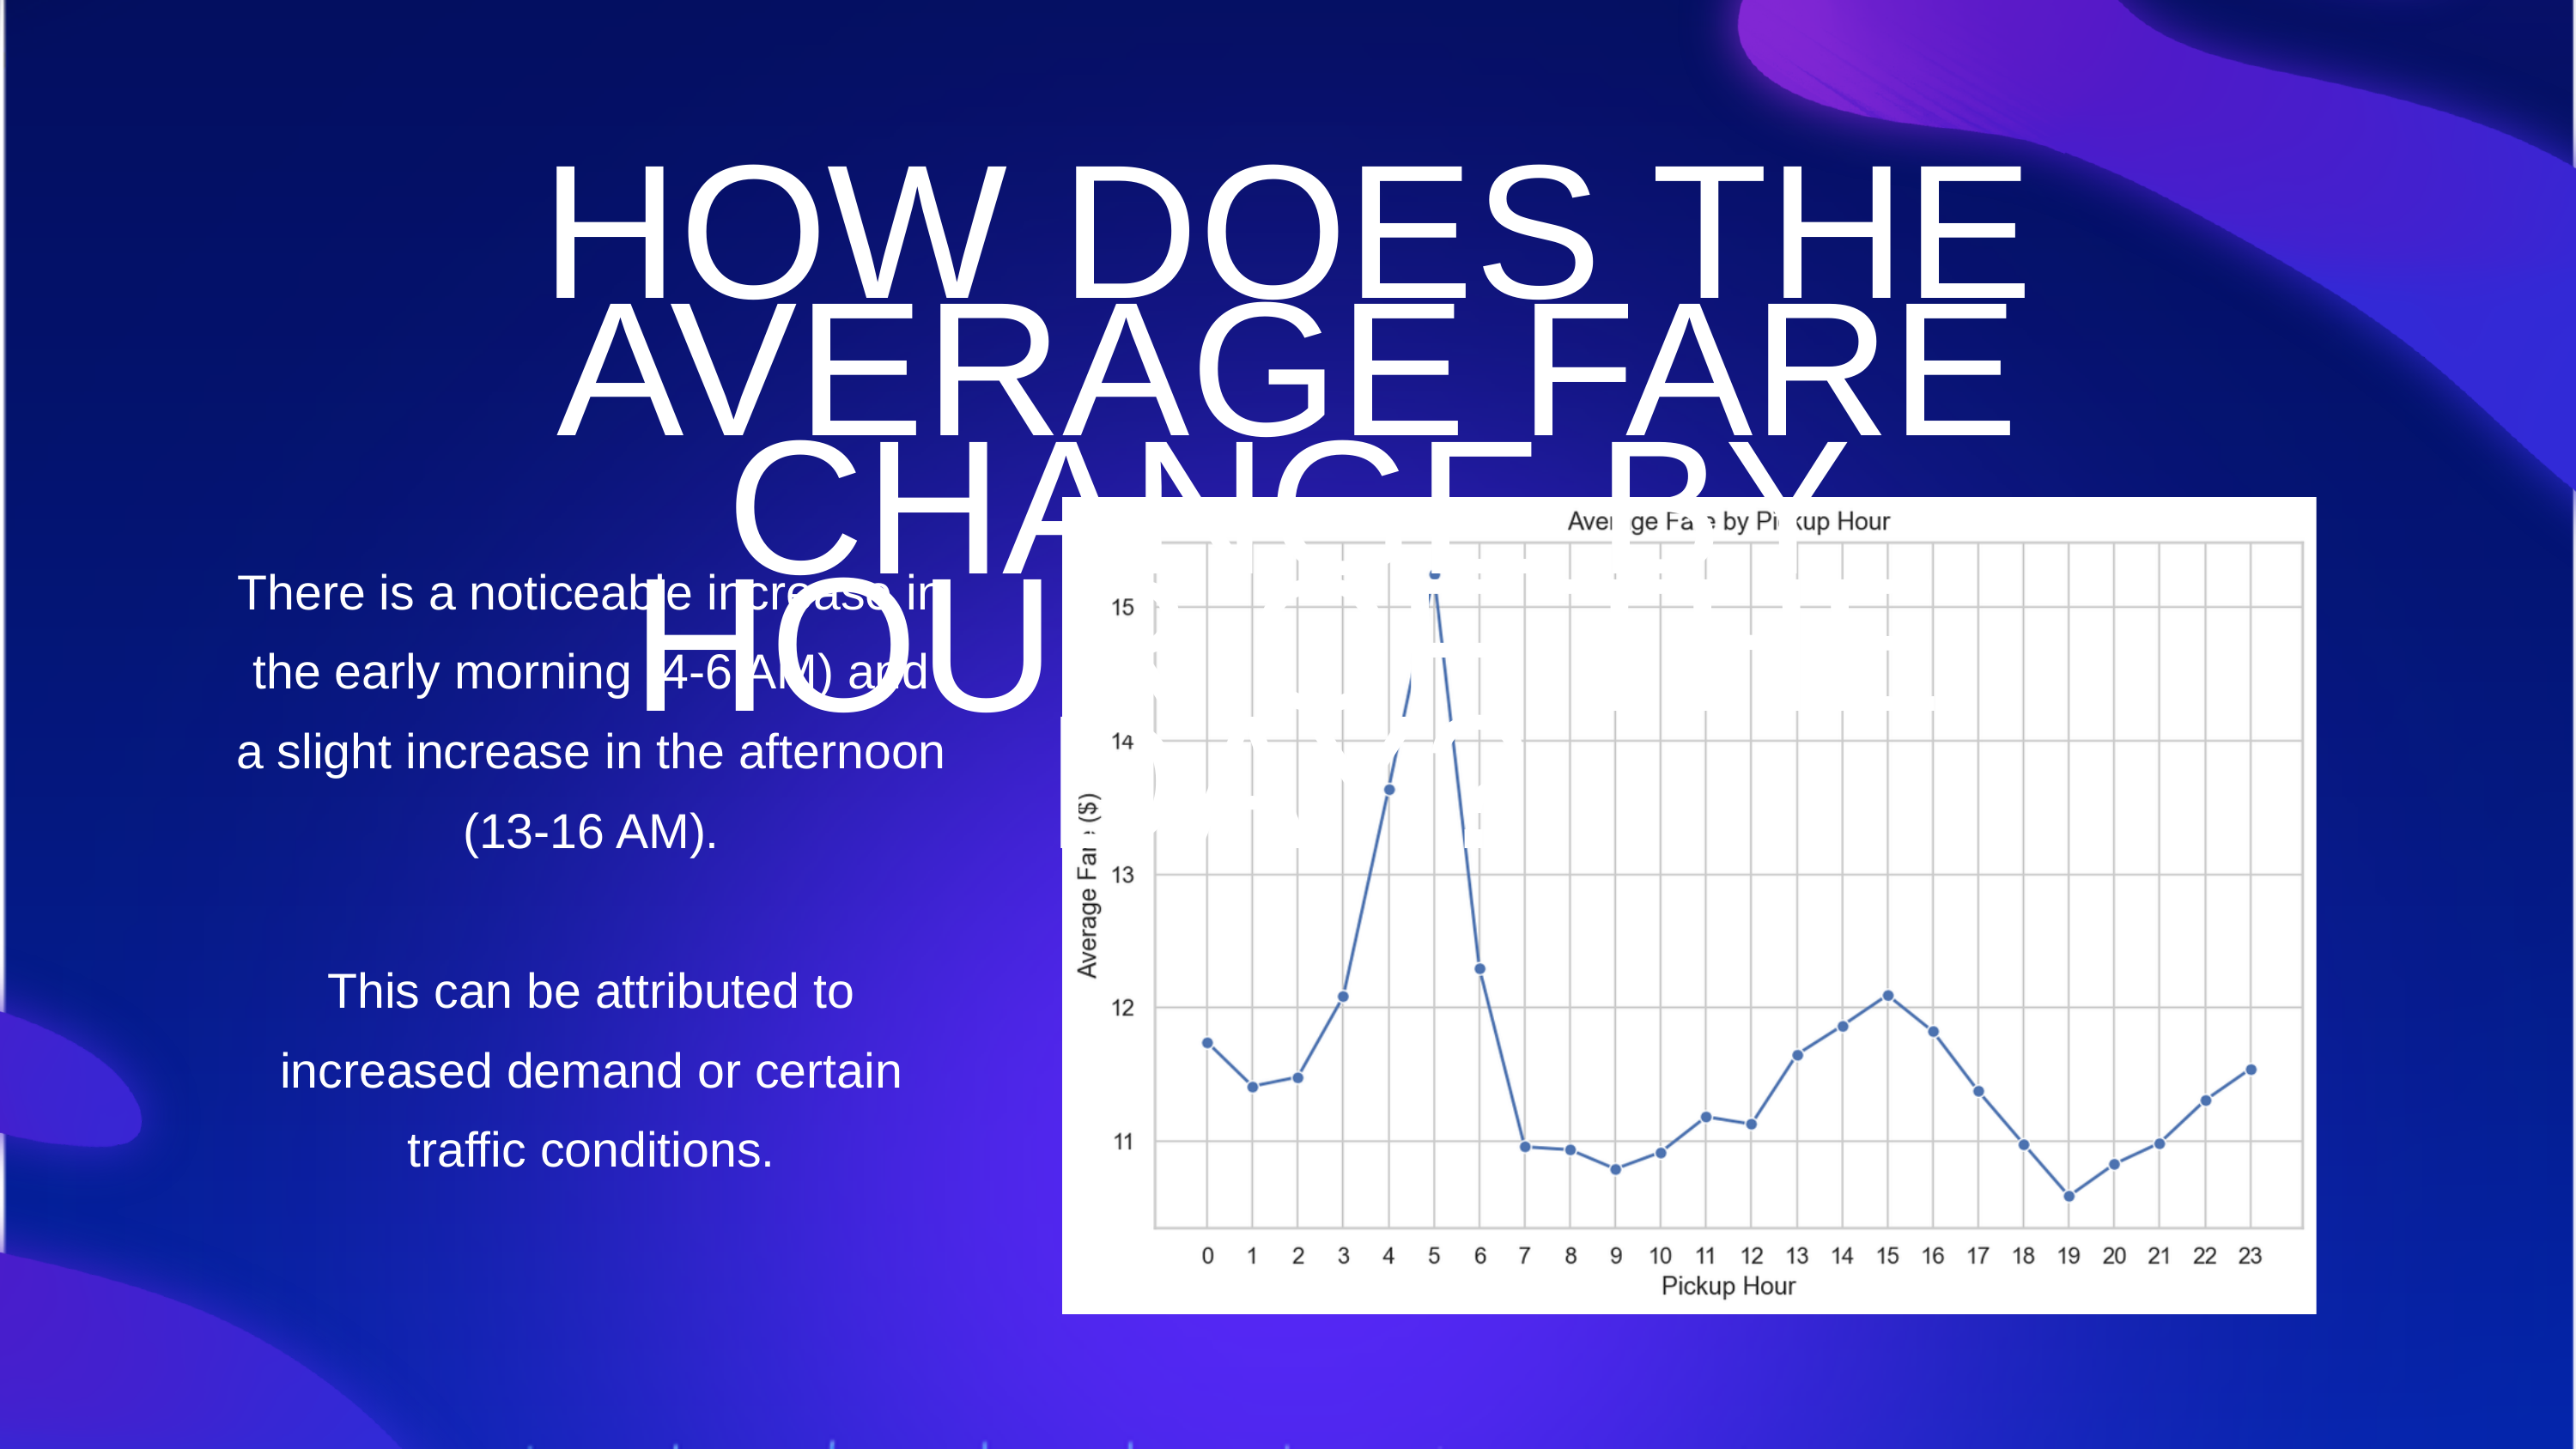

HOW DOES THE AVERAGE FARE CHANGE BY HOUR OF THE DAY?

There is a noticeable increase in the early morning (4-6 AM) and a slight increase in the afternoon (13-16 AM).

This can be attributed to increased demand or certain traffic conditions.